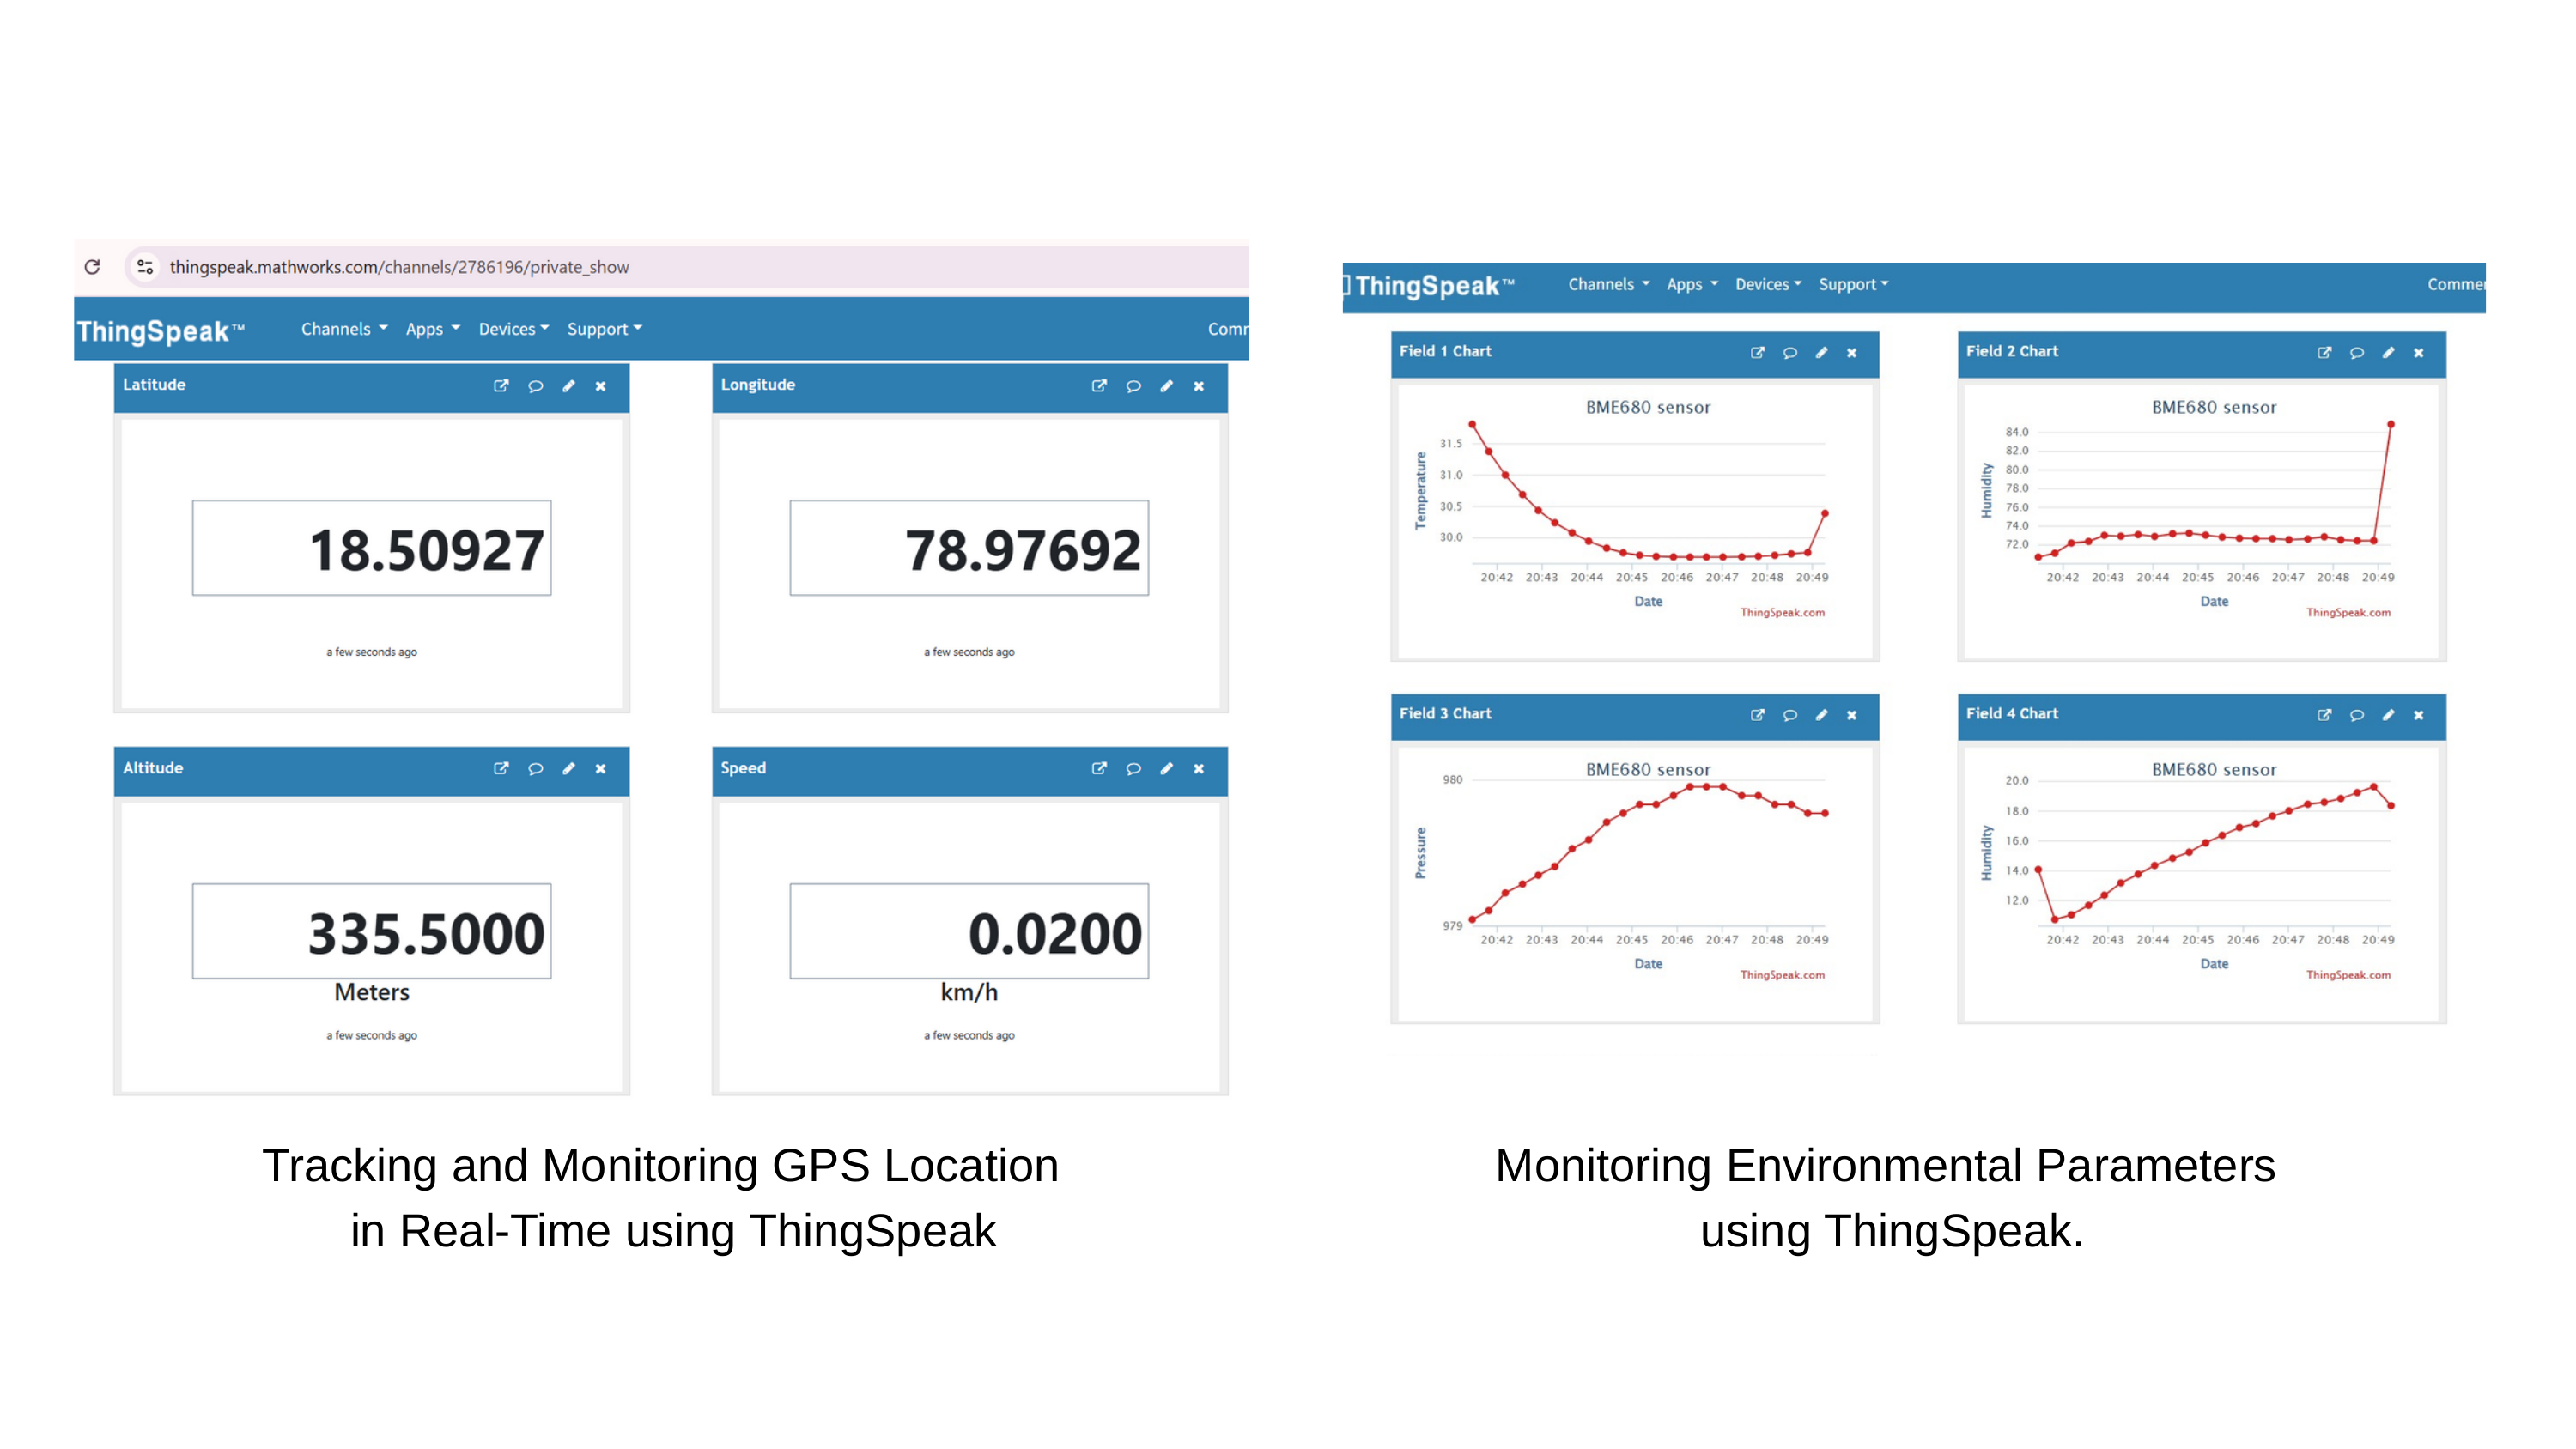

Tracking and Monitoring GPS Location
  in Real-Time using ThingSpeak
Monitoring Environmental Parameters
 using ThingSpeak.